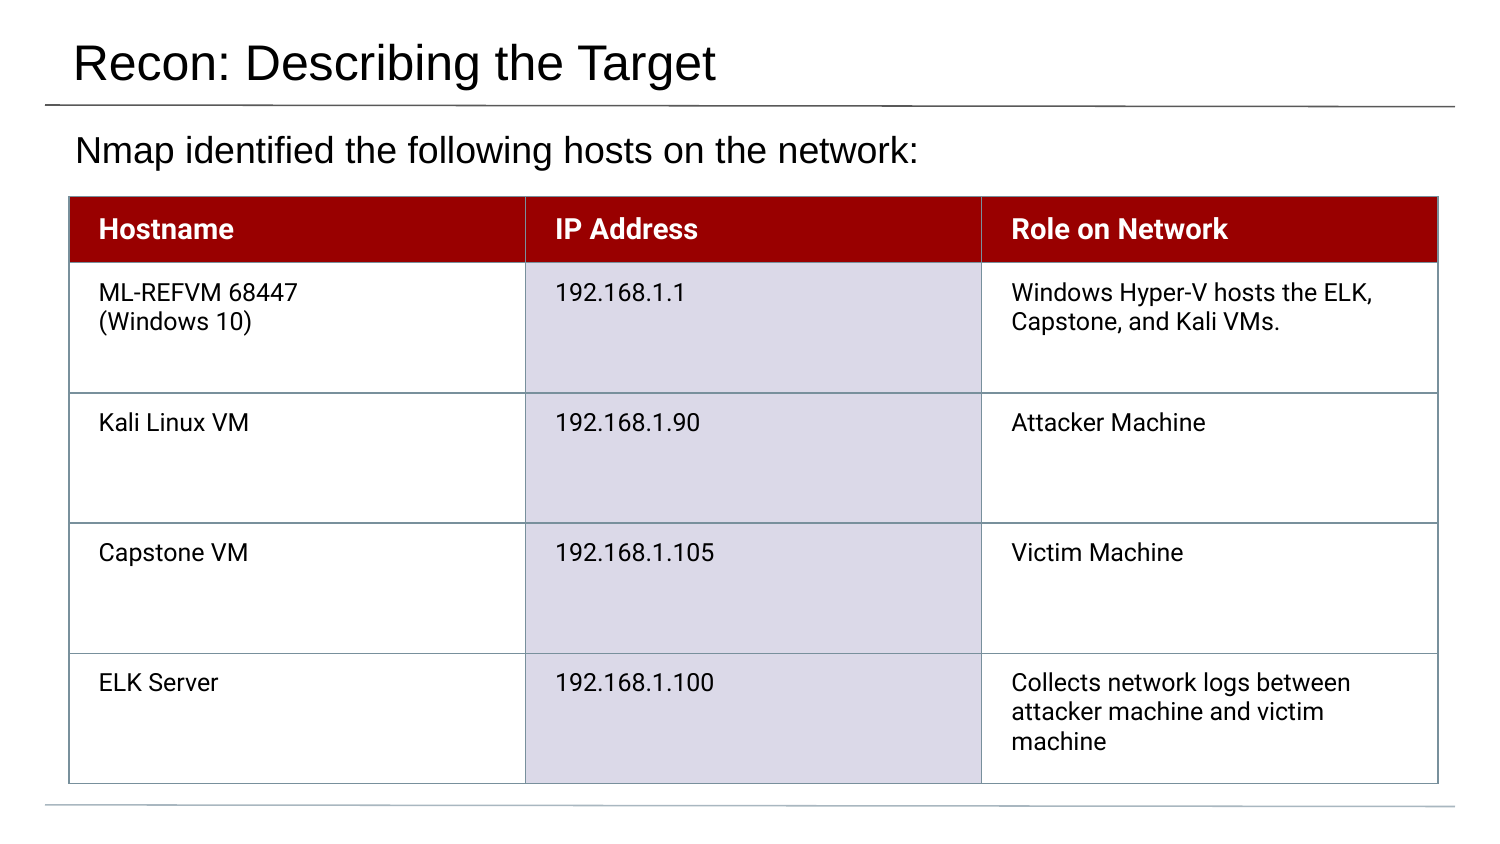

# Recon: Describing the Target
Nmap identified the following hosts on the network:
| Hostname | IP Address | Role on Network |
| --- | --- | --- |
| ML-REFVM 68447 (Windows 10) | 192.168.1.1 | Windows Hyper-V hosts the ELK, Capstone, and Kali VMs. |
| Kali Linux VM | 192.168.1.90 | Attacker Machine |
| Capstone VM | 192.168.1.105 | Victim Machine |
| ELK Server | 192.168.1.100 | Collects network logs between attacker machine and victim machine |